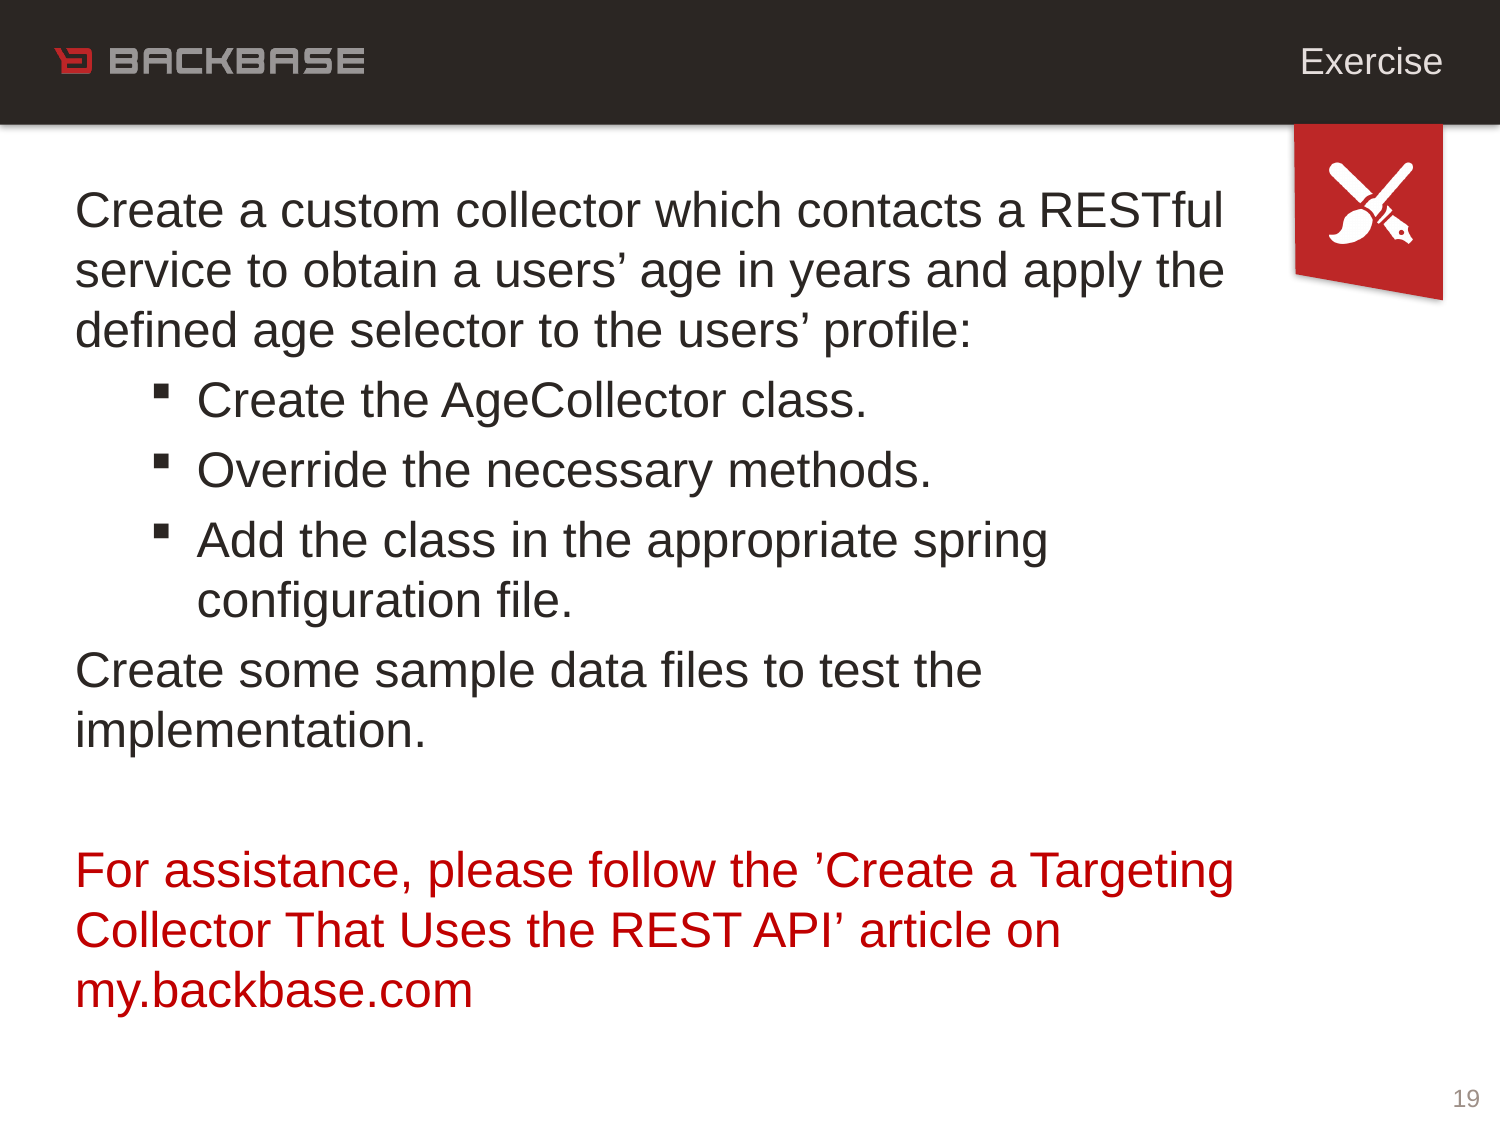

Exercise
Create a custom collector which contacts a RESTful service to obtain a users’ age in years and apply the defined age selector to the users’ profile:
Create the AgeCollector class.
Override the necessary methods.
Add the class in the appropriate spring configuration file.
Create some sample data files to test the implementation.

For assistance, please follow the ’Create a Targeting Collector That Uses the REST API’ article on my.backbase.com

19